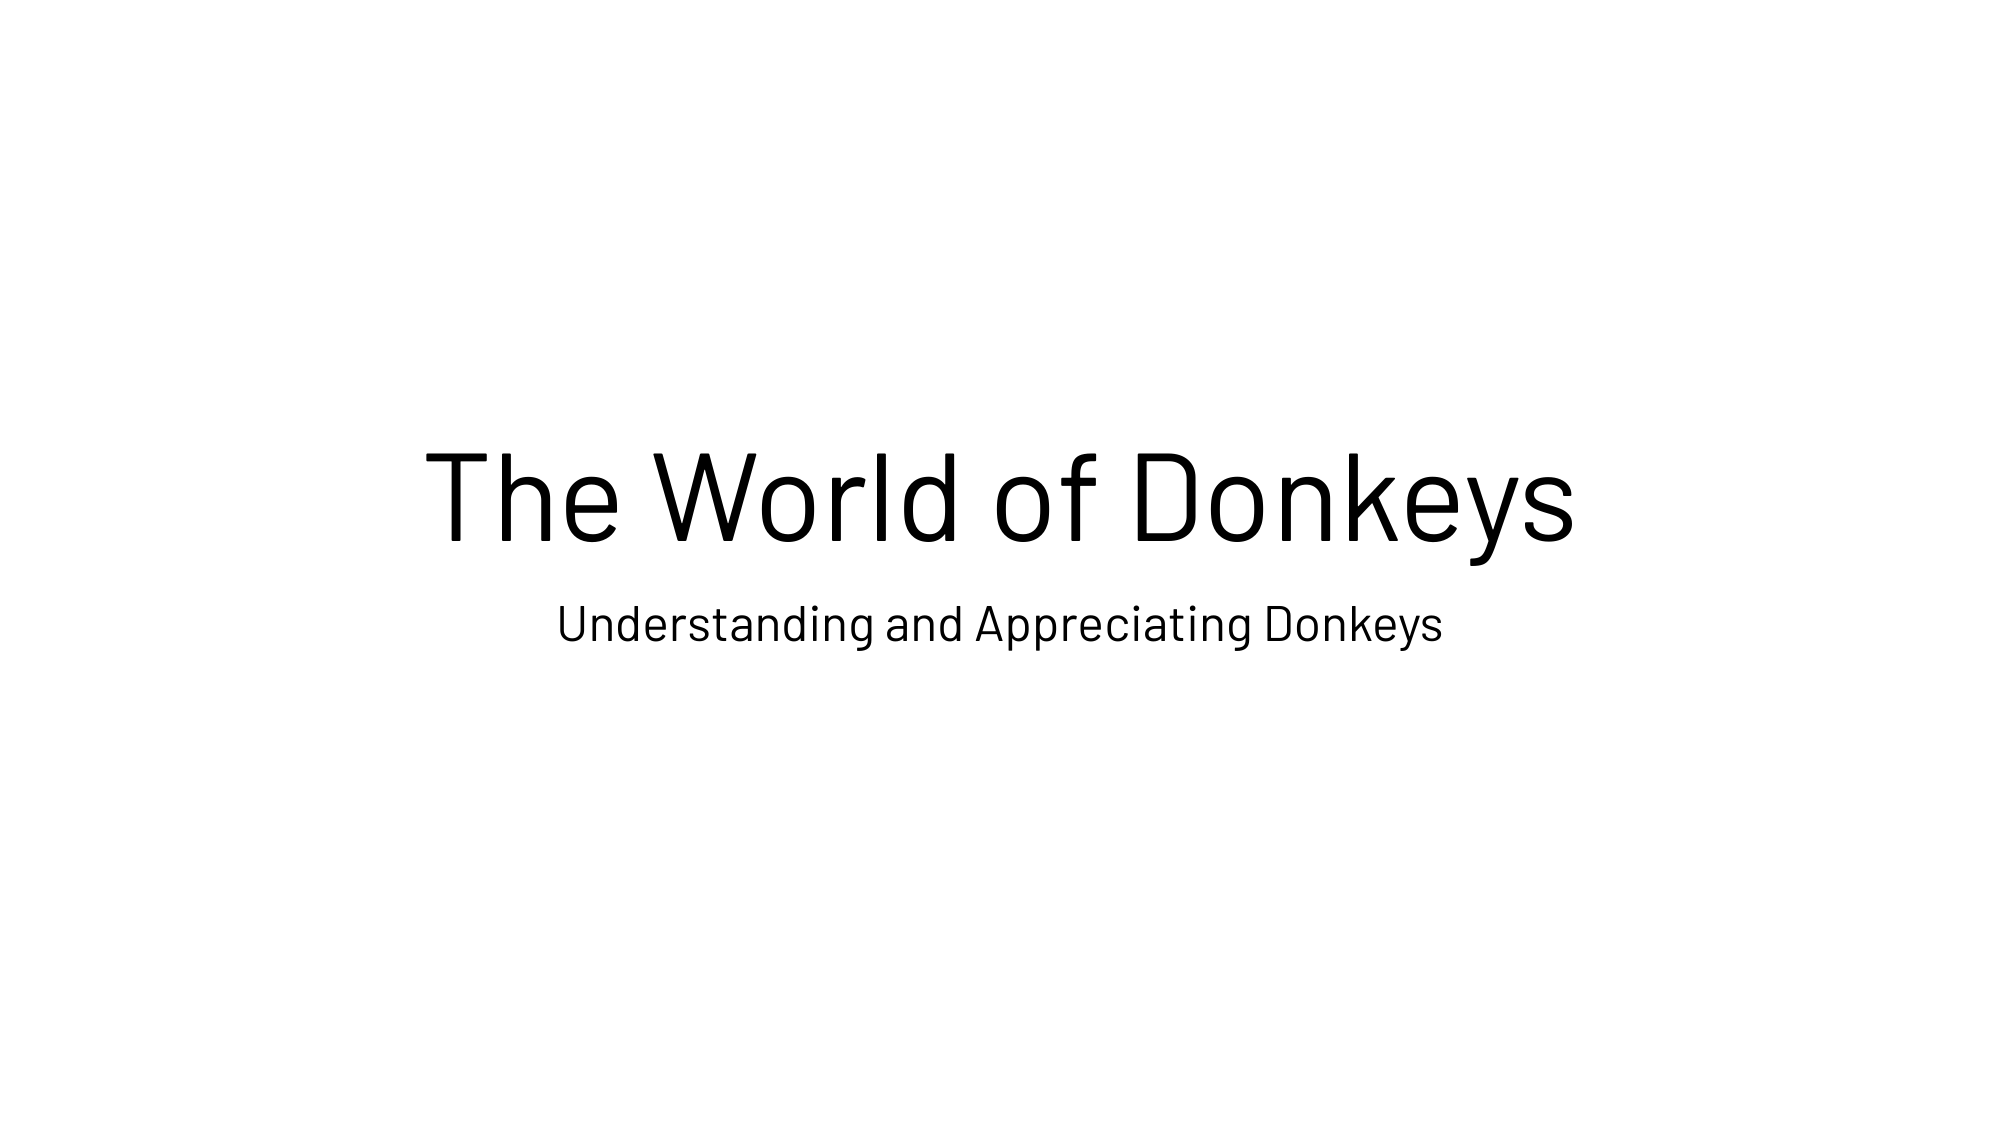

# The World of Donkeys
Understanding and Appreciating Donkeys